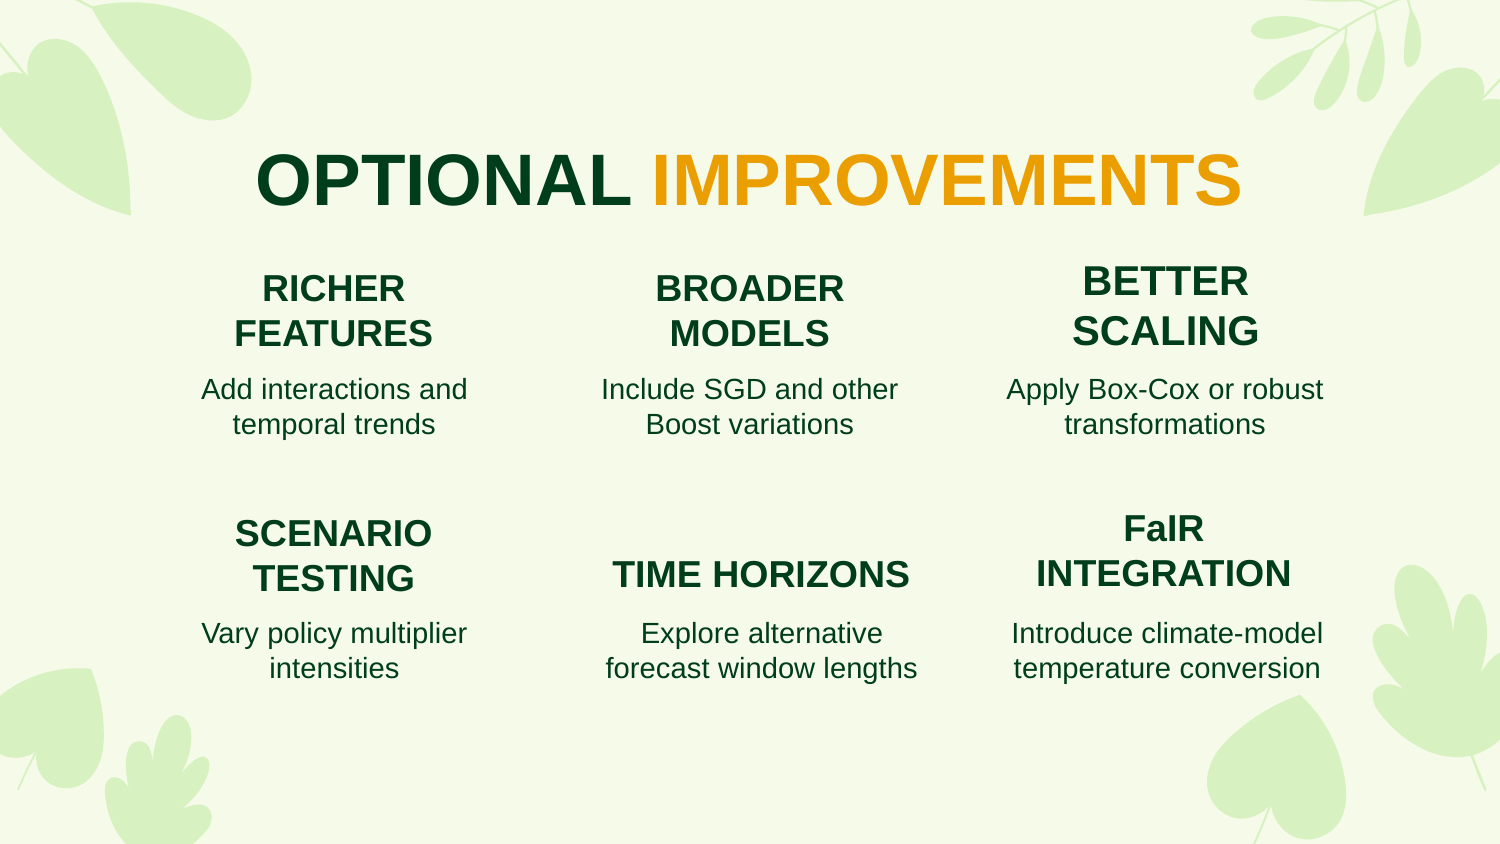

# OPTIONAL IMPROVEMENTS
RICHER FEATURES
BROADER MODELS
BETTER SCALING
Add interactions and temporal trends
Include SGD and other Boost variations
Apply Box-Cox or robust transformations
FaIR INTEGRATION
TIME HORIZONS
SCENARIO TESTING
Vary policy multiplier intensities
Explore alternative
forecast window lengths
Introduce climate-model temperature conversion